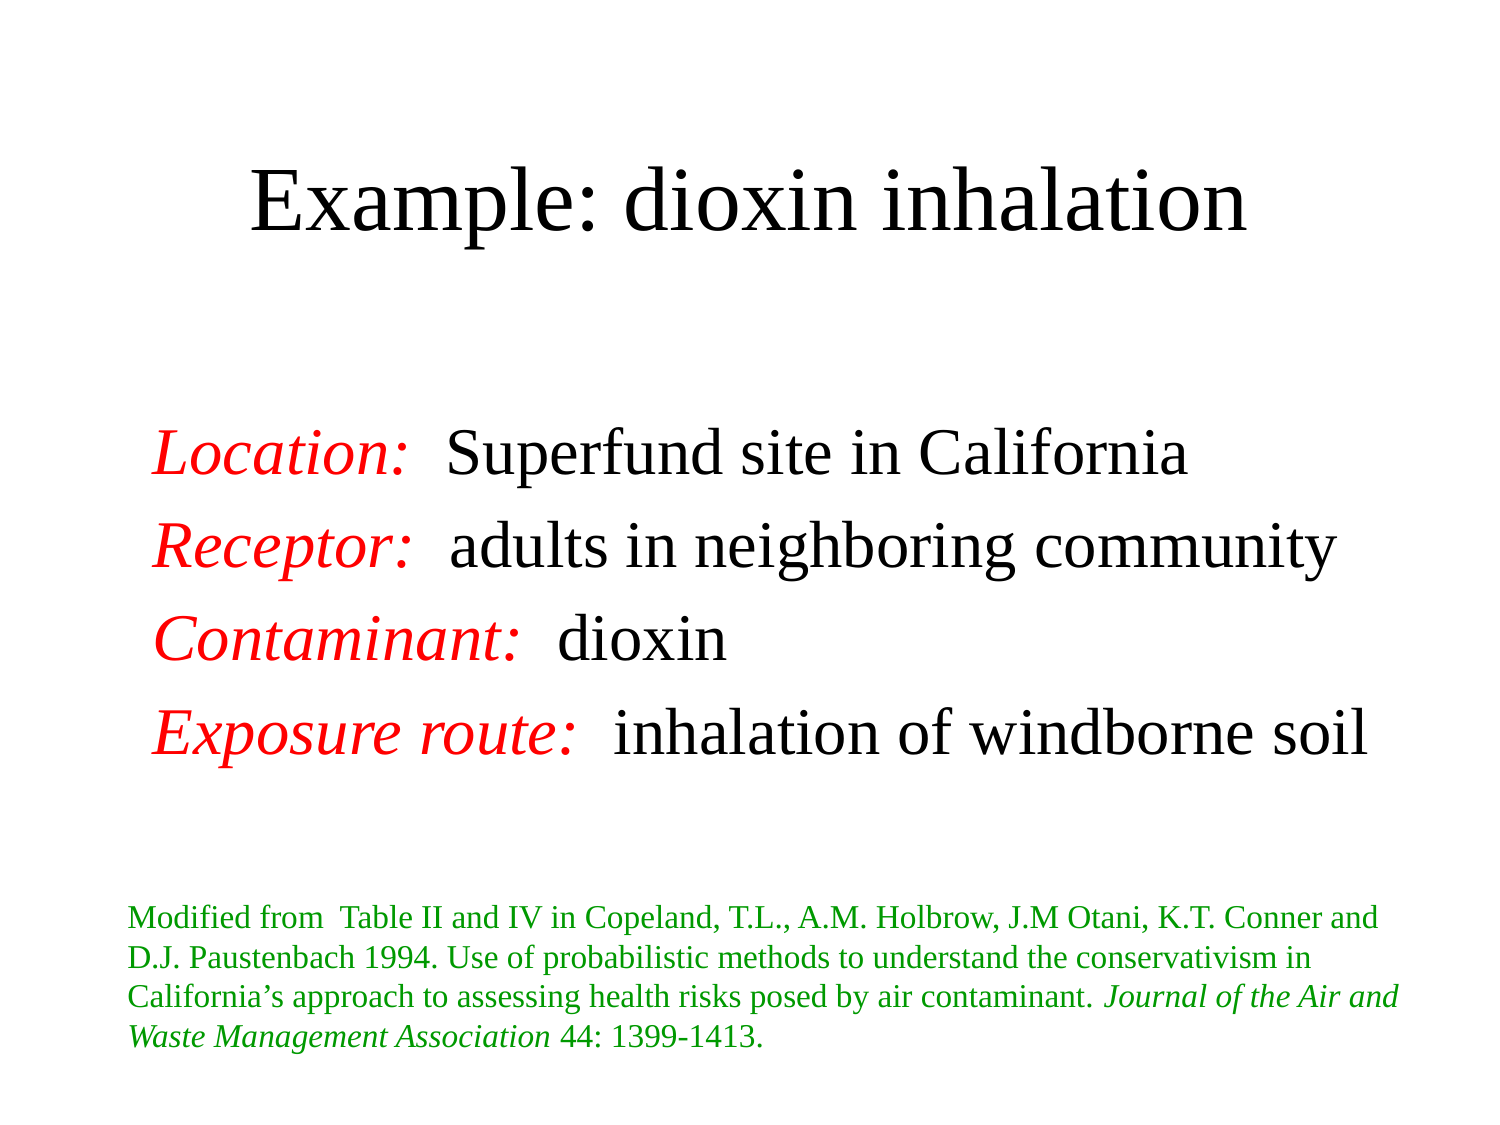

# Example: dioxin inhalation
Location:  Superfund site in California
Receptor:  adults in neighboring community
Contaminant:  dioxin
Exposure route:  inhalation of windborne soil
Modified from  Table II and IV in Copeland, T.L., A.M. Holbrow, J.M Otani, K.T. Conner and D.J. Paustenbach 1994. Use of probabilistic methods to understand the conservativism in California’s approach to assessing health risks posed by air contaminant. Journal of the Air and Waste Management Association 44: 1399-1413.